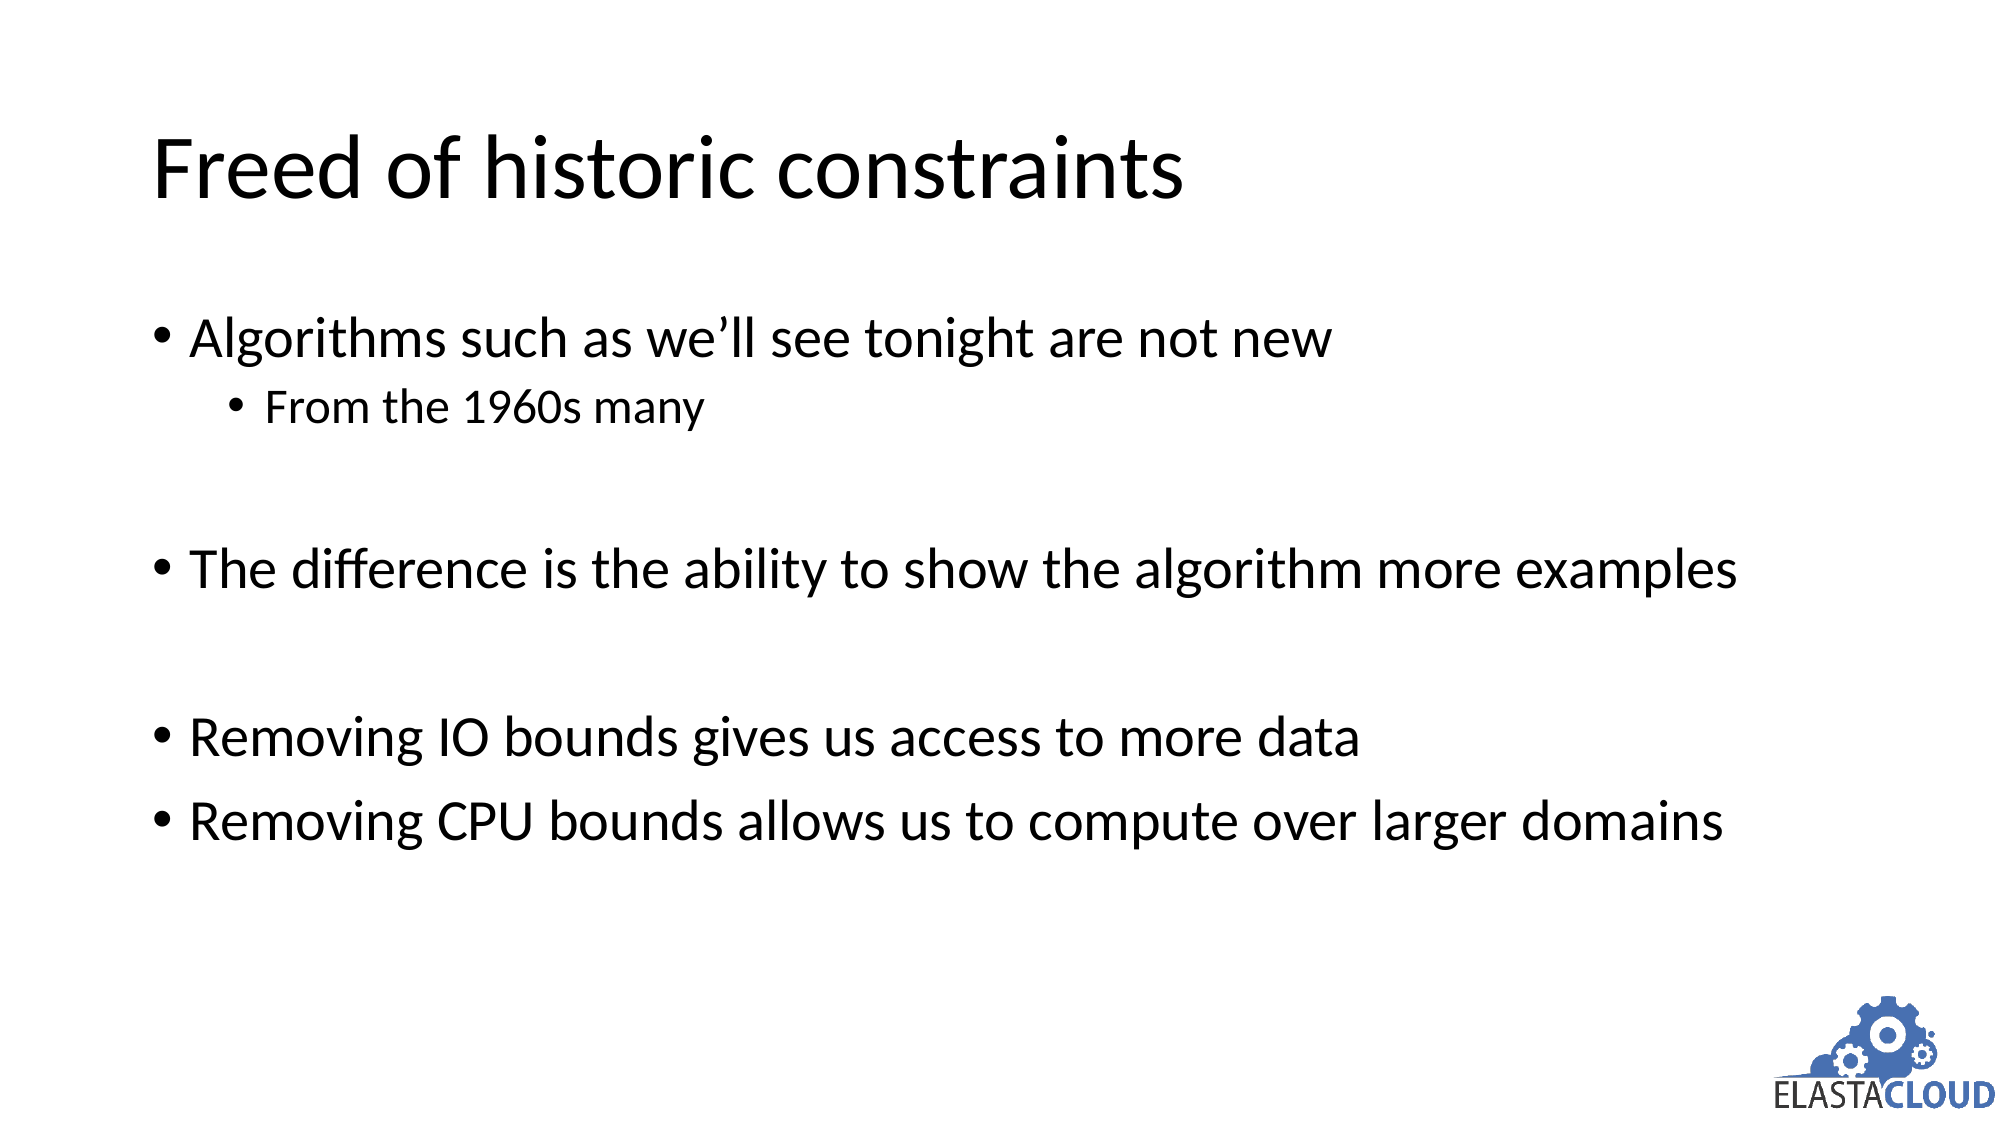

# Freed of historic constraints
Algorithms such as we’ll see tonight are not new
From the 1960s many

The difference is the ability to show the algorithm more examples

Removing IO bounds gives us access to more data
Removing CPU bounds allows us to compute over larger domains